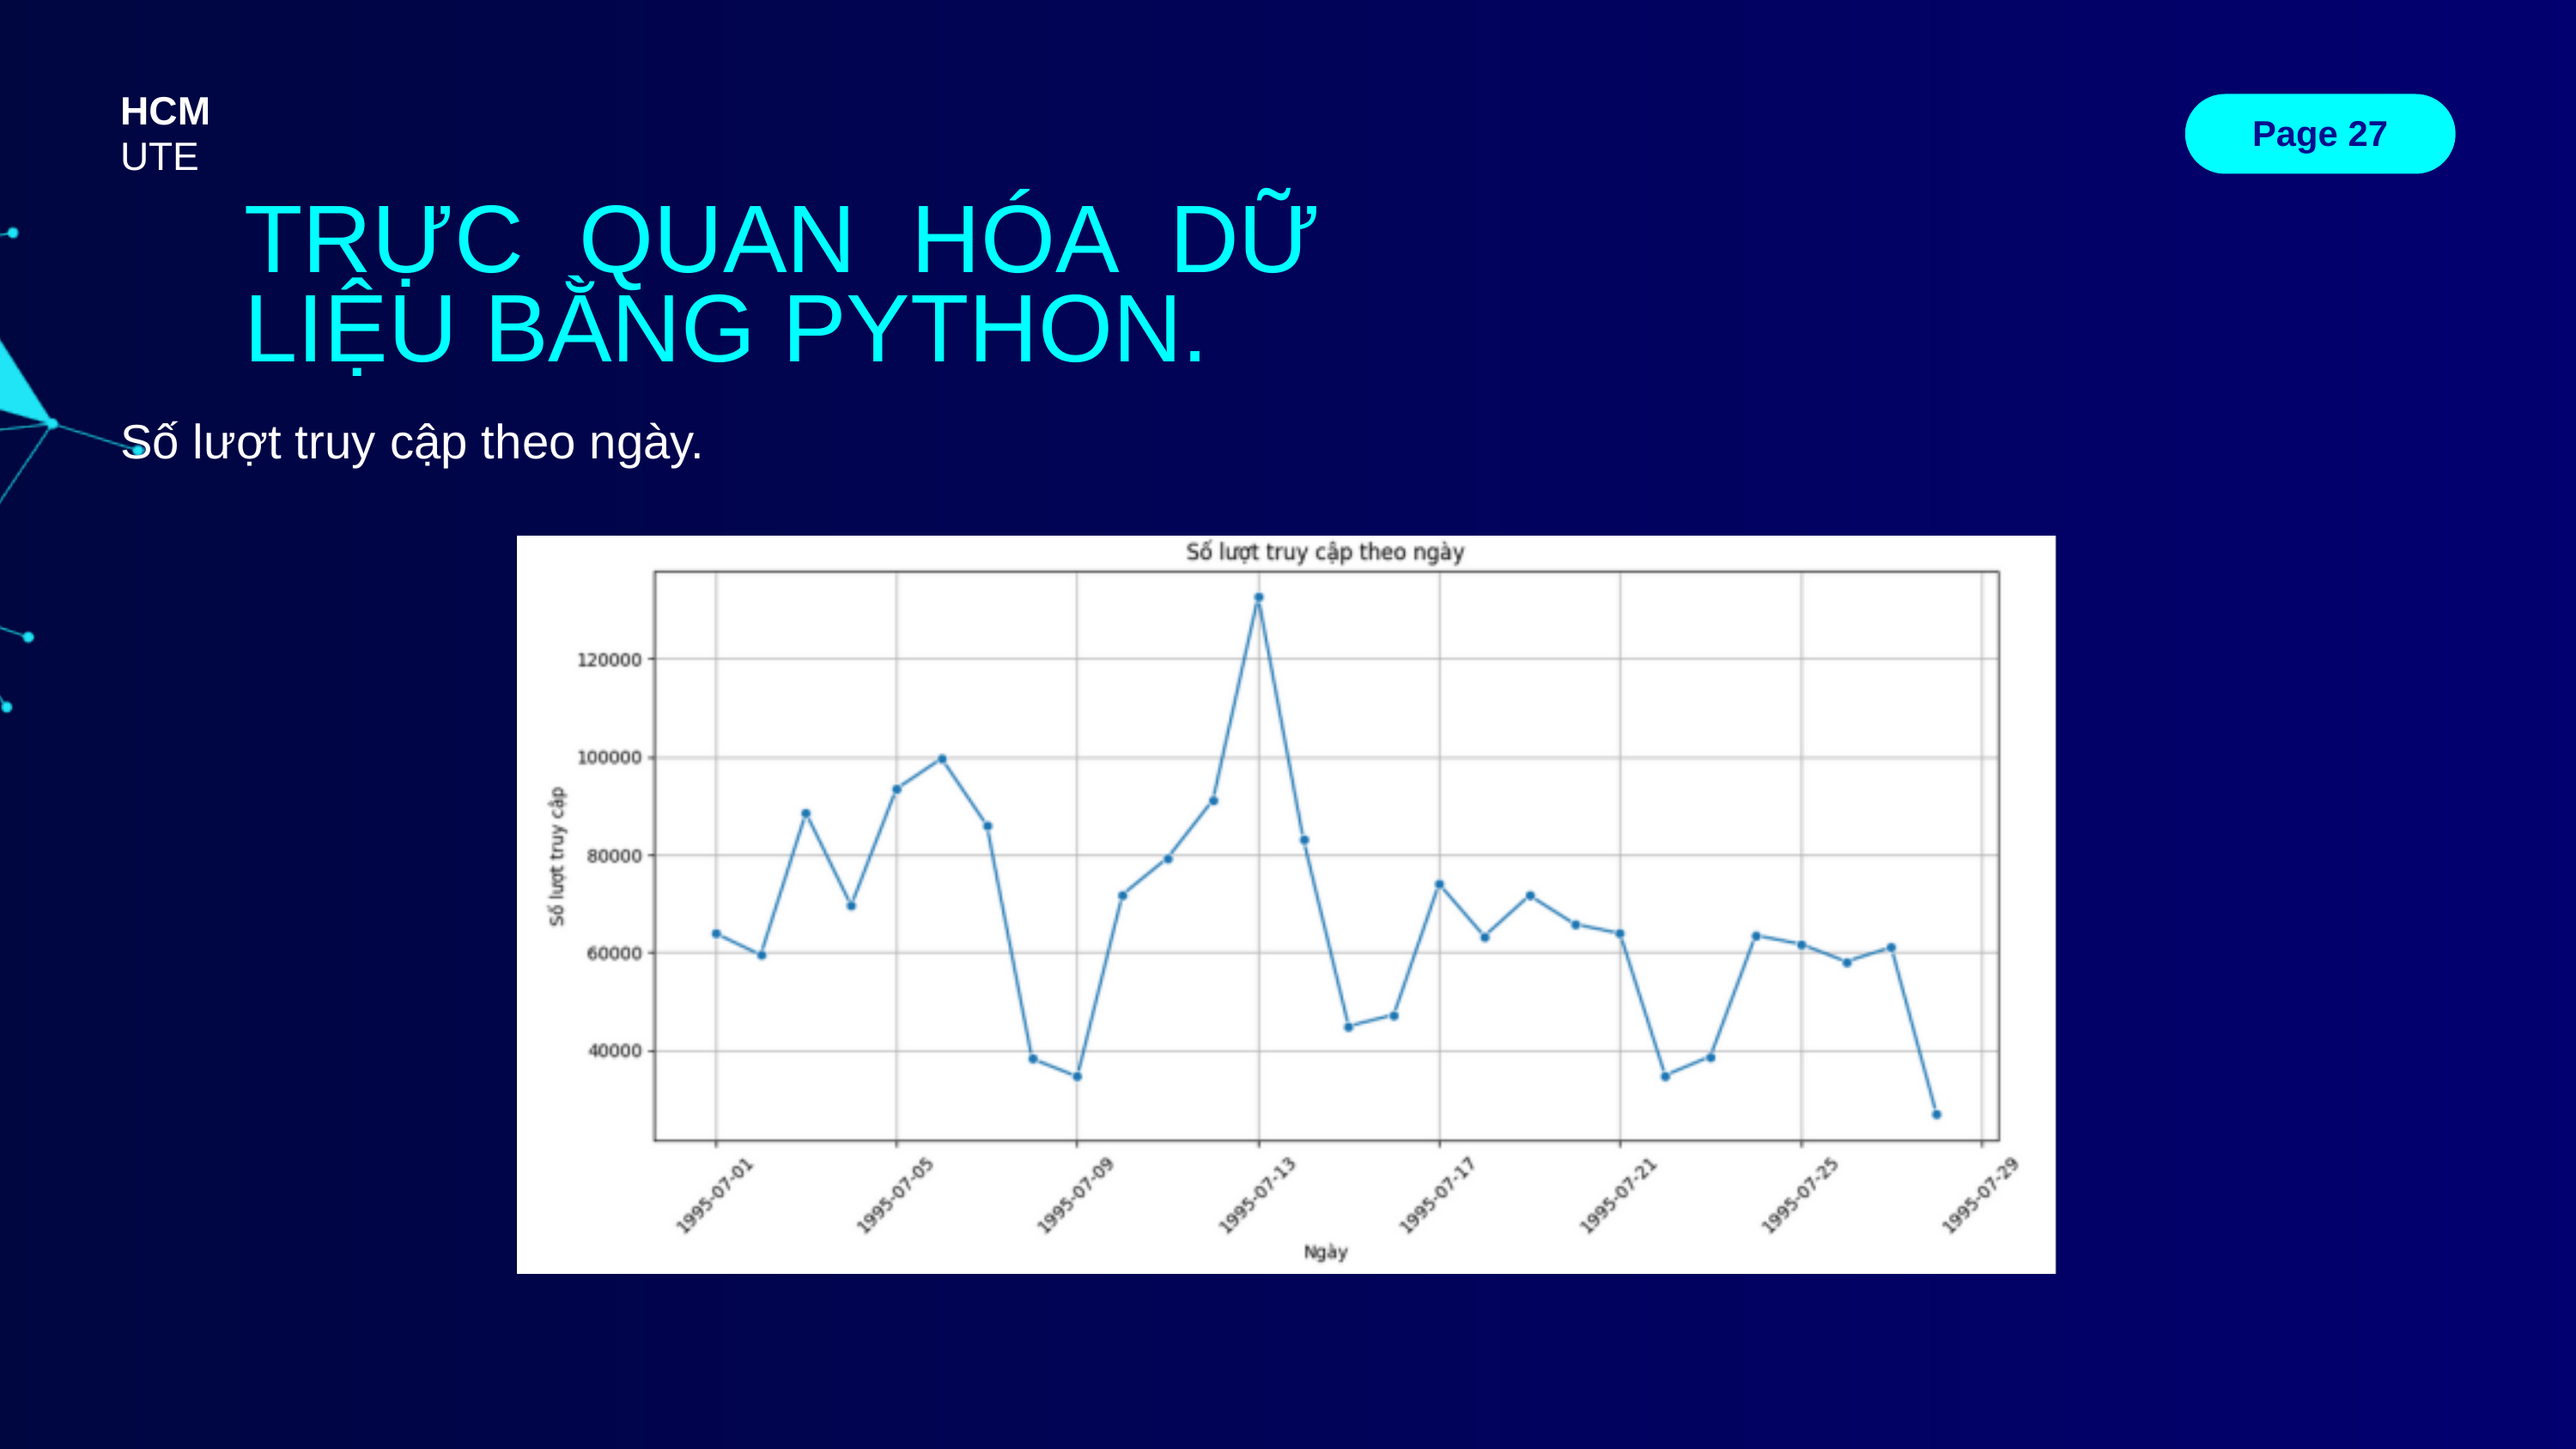

HCM

Page 27
UTE

TRỰC QUAN HÓA DỮ LIỆU BẰNG PYTHON.

Số lượt truy cập theo ngày.